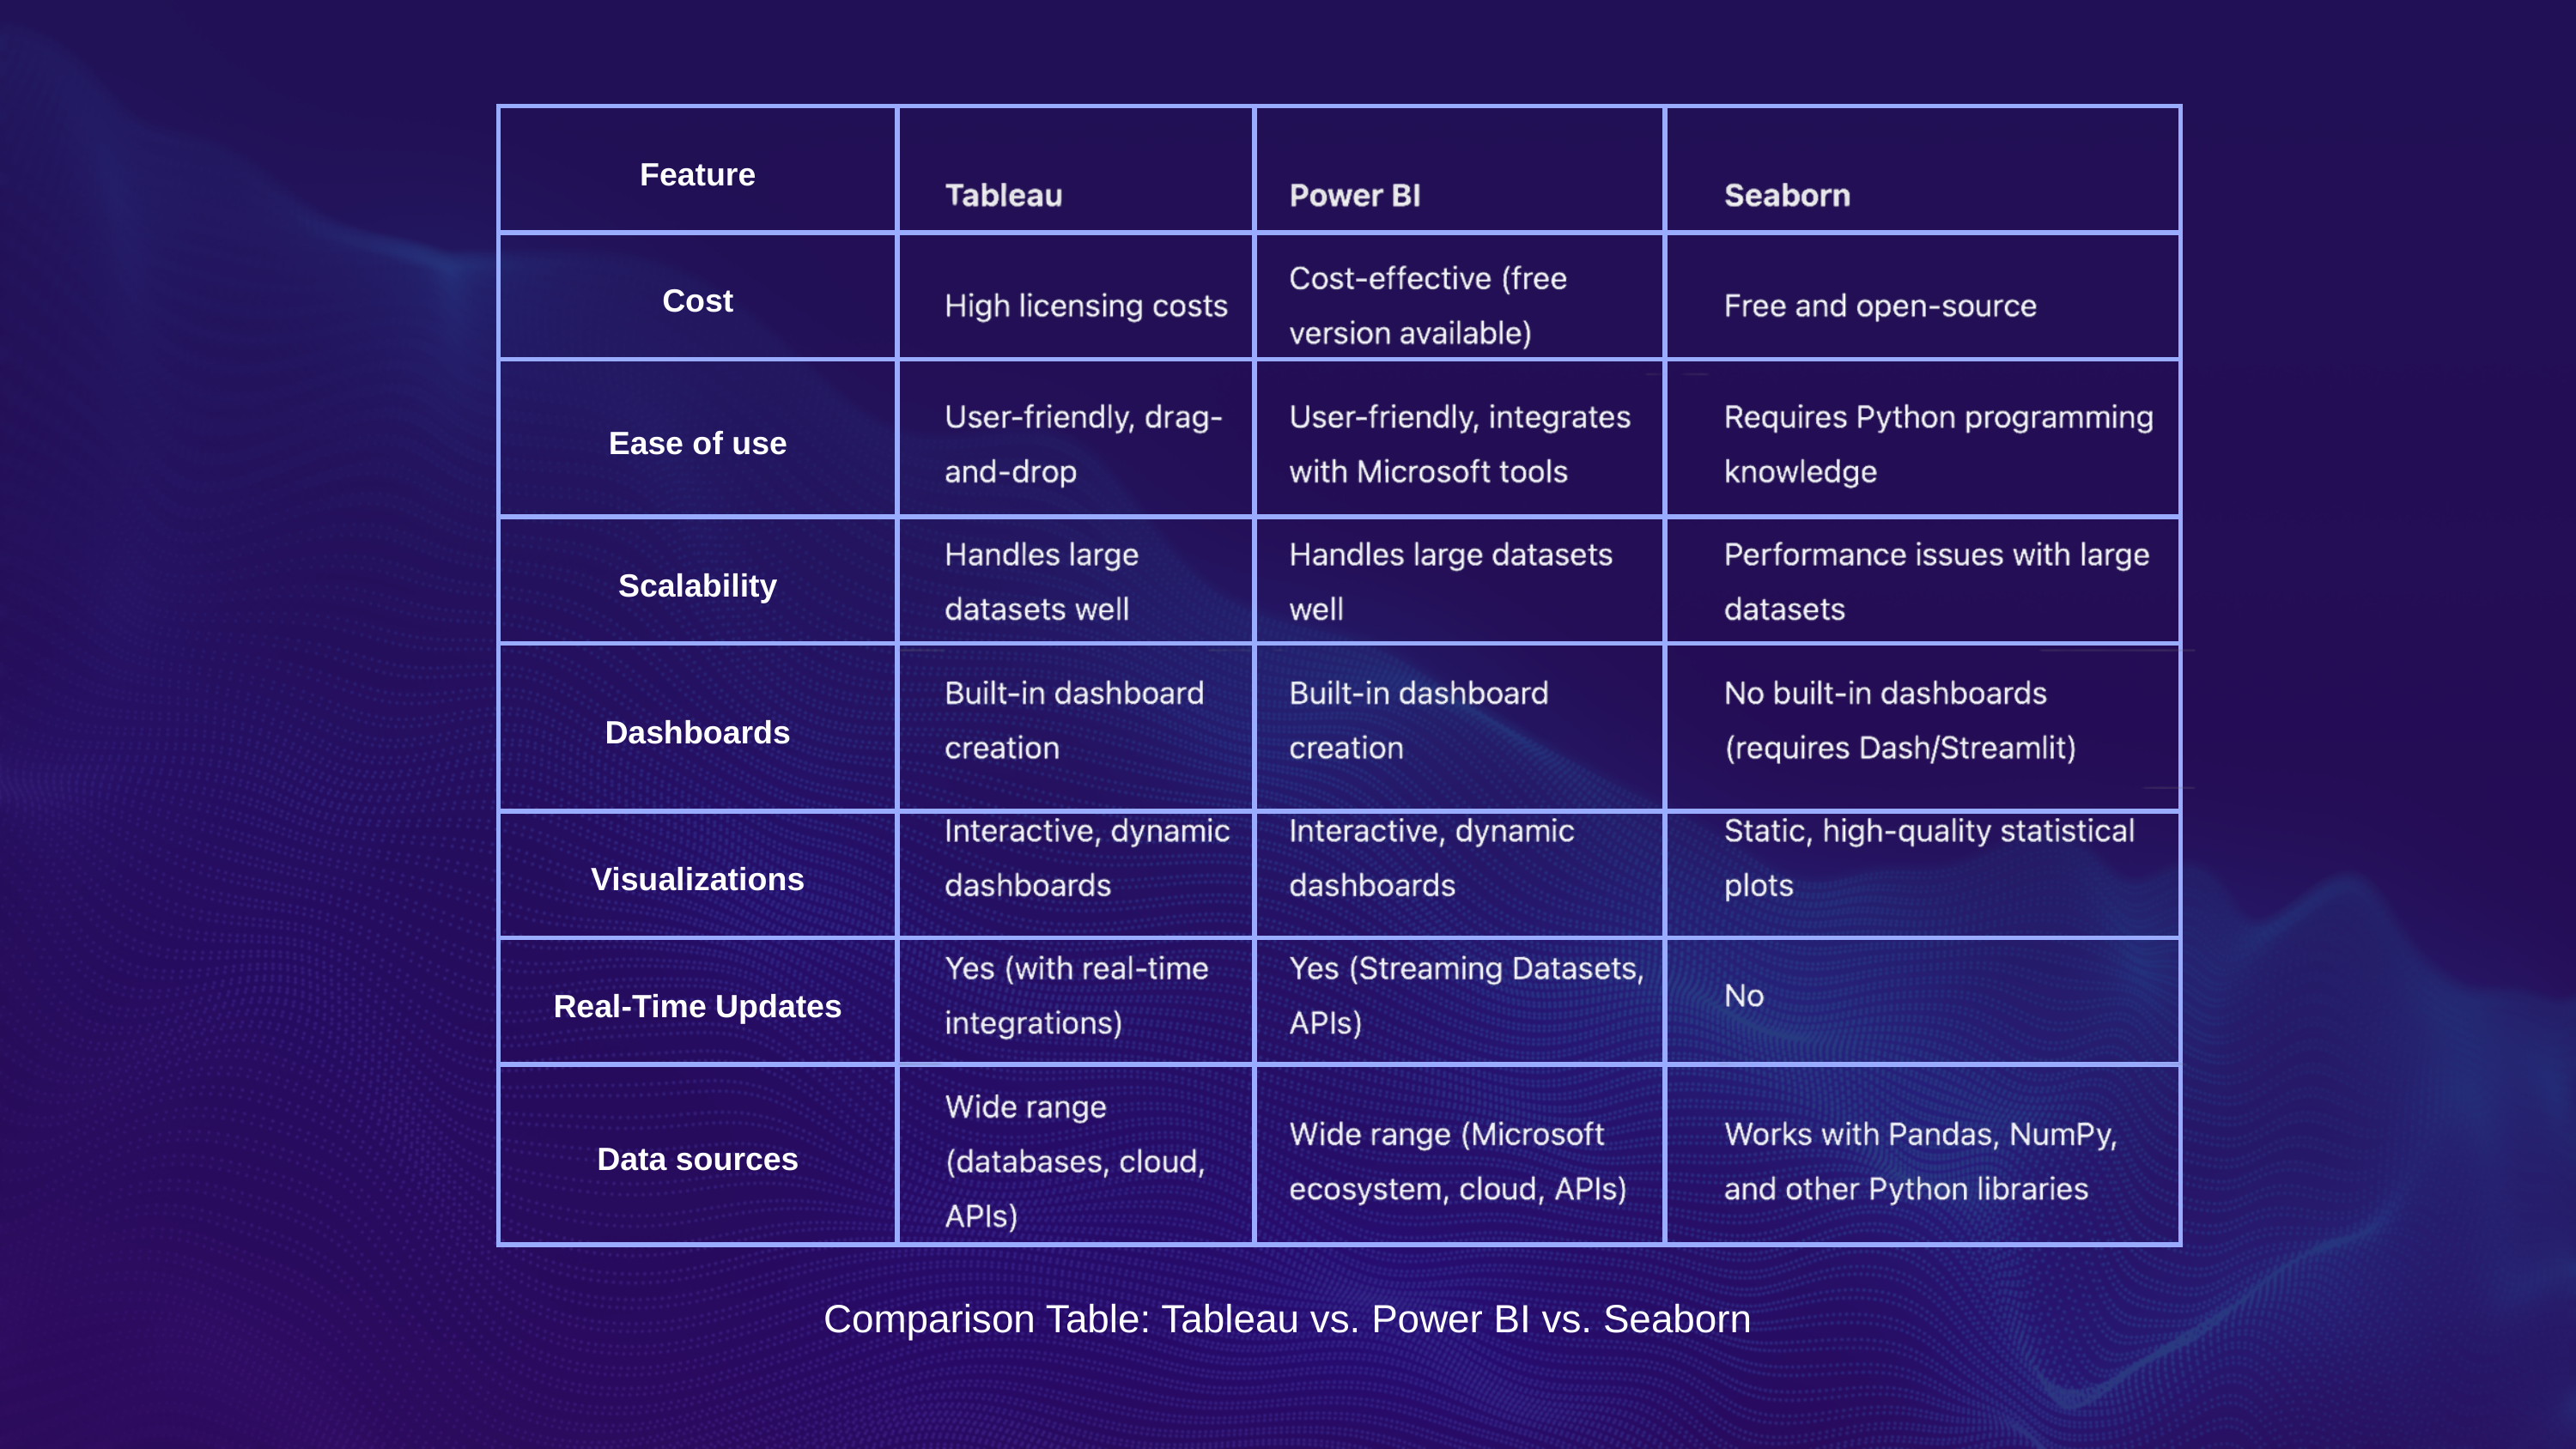

| Feature |  |  |  |
| --- | --- | --- | --- |
| Cost |  |  |  |
| Ease of use |  |  |  |
| Scalability |  |  |  |
| Dashboards |  |  |  |
| Visualizations |  |  |  |
| Real-Time Updates |  |  |  |
| Data sources |  |  |  |

Comparison Table: Tableau vs. Power BI vs. Seaborn